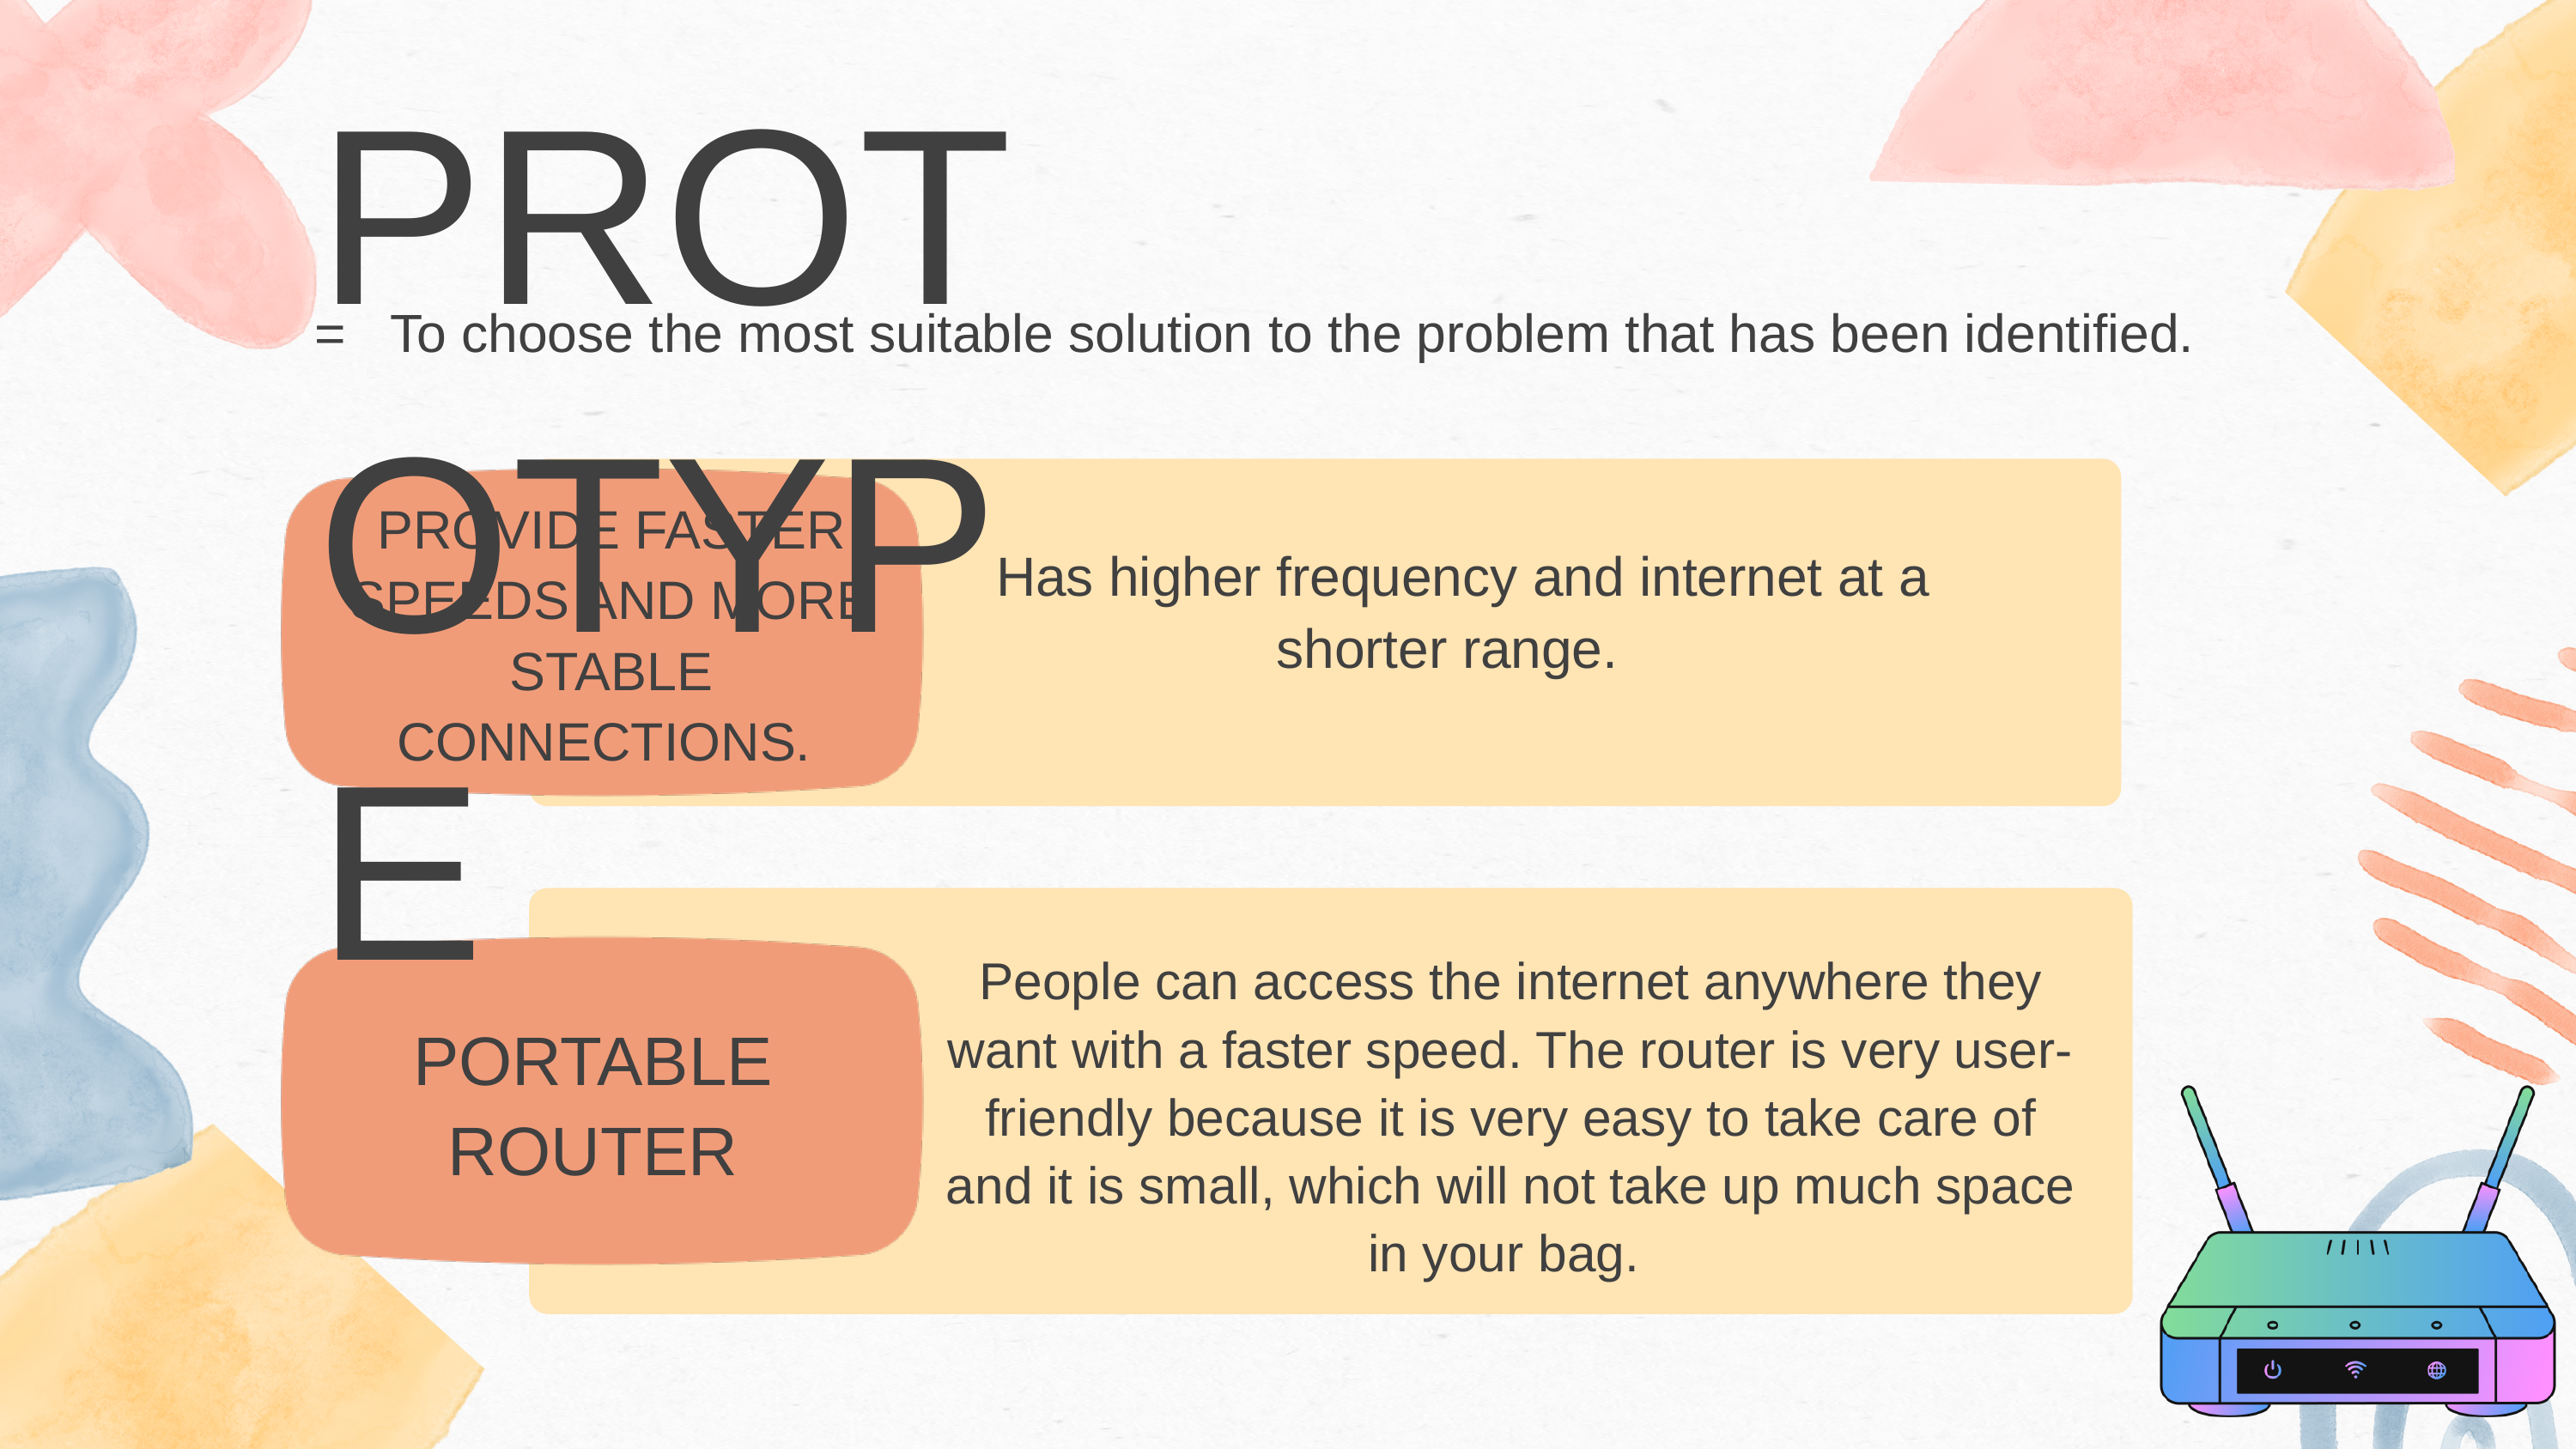

PROTOTYPE
 =   To choose the most suitable solution to the problem that has been identified.

PROVIDE FASTER SPEEDS AND MORE STABLE CONNECTIONS.
Has higher frequency and internet at a shorter range.

People can access the internet anywhere they want with a faster speed. The router is very user-friendly because it is very easy to take care of and it is small, which will not take up much space in your bag.
PORTABLE ROUTER